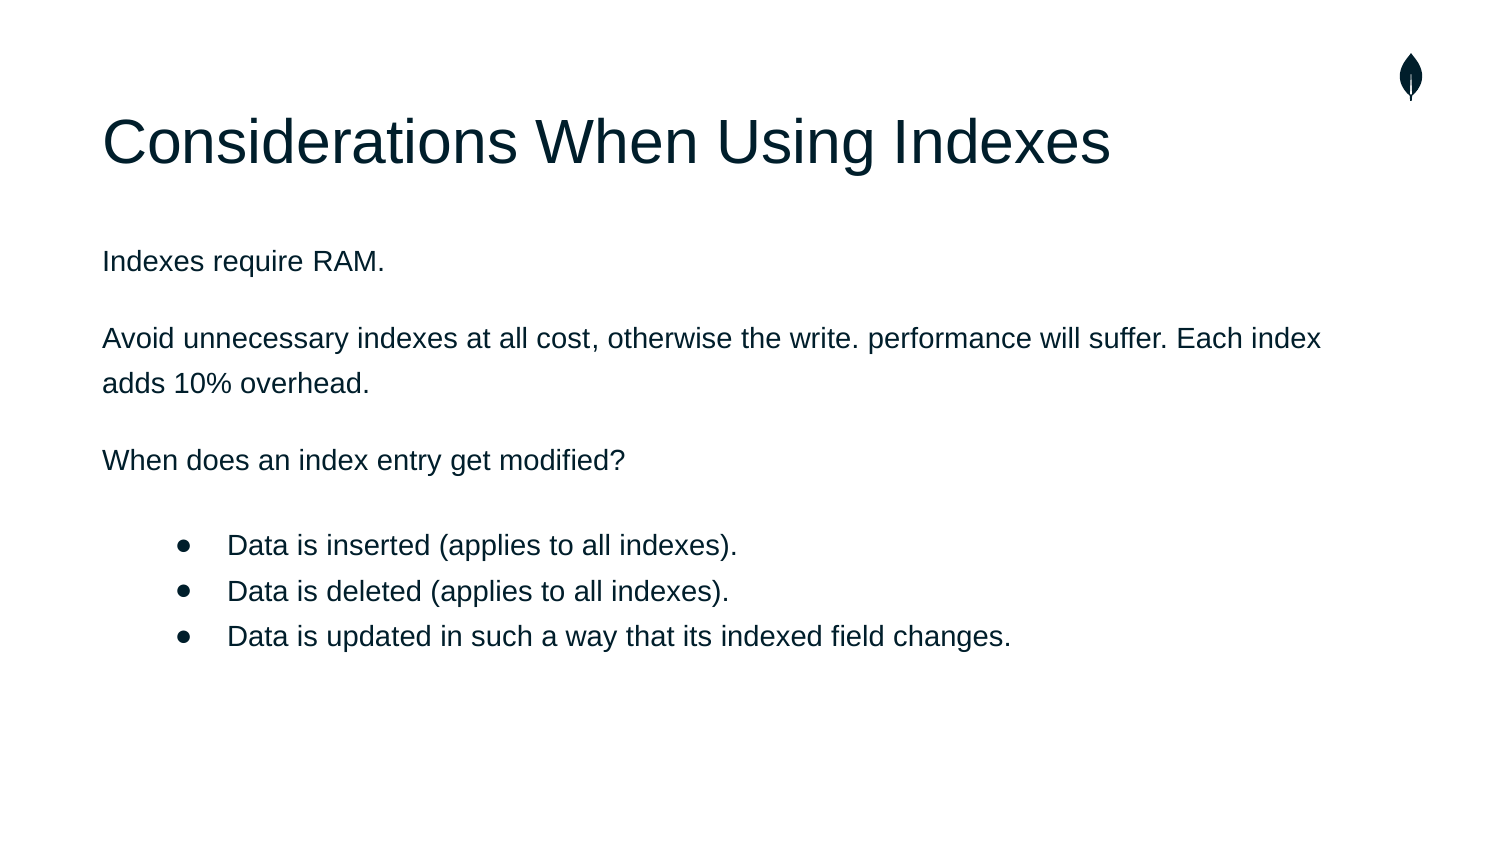

# Considerations When Using Indexes
Indexes require RAM.
Avoid unnecessary indexes at all cost, otherwise the write. performance will suffer. Each index adds 10% overhead.
When does an index entry get modified?

Data is inserted (applies to all indexes).
Data is deleted (applies to all indexes).
Data is updated in such a way that its indexed field changes.